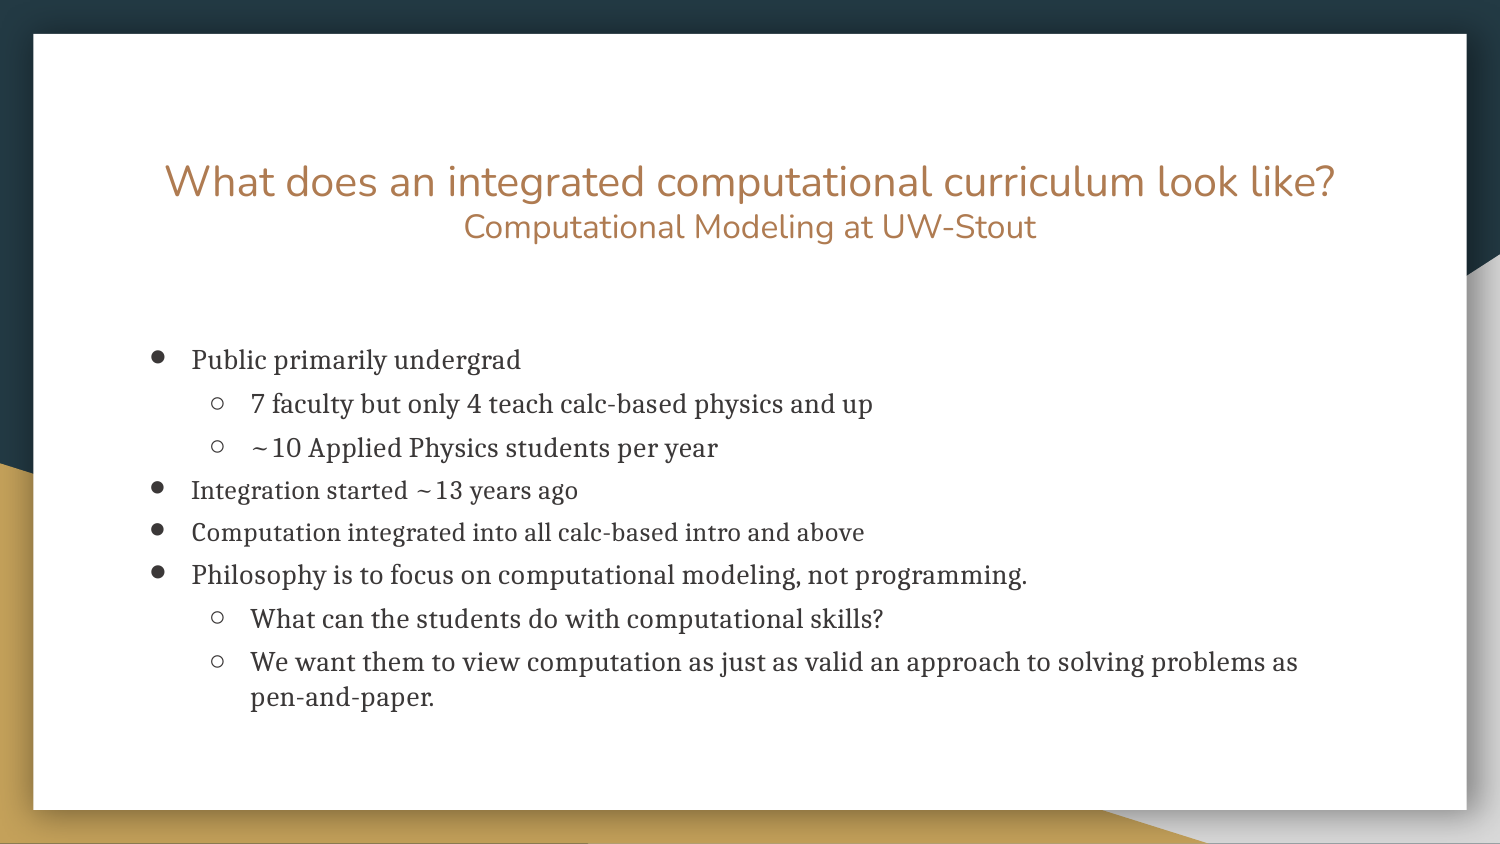

# What does an integrated computational curriculum look like?
Computational Modeling at UW-Stout
Public primarily undergrad
7 faculty but only 4 teach calc-based physics and up
~10 Applied Physics students per year
Integration started ~13 years ago
Computation integrated into all calc-based intro and above
Philosophy is to focus on computational modeling, not programming.
What can the students do with computational skills?
We want them to view computation as just as valid an approach to solving problems as pen-and-paper.